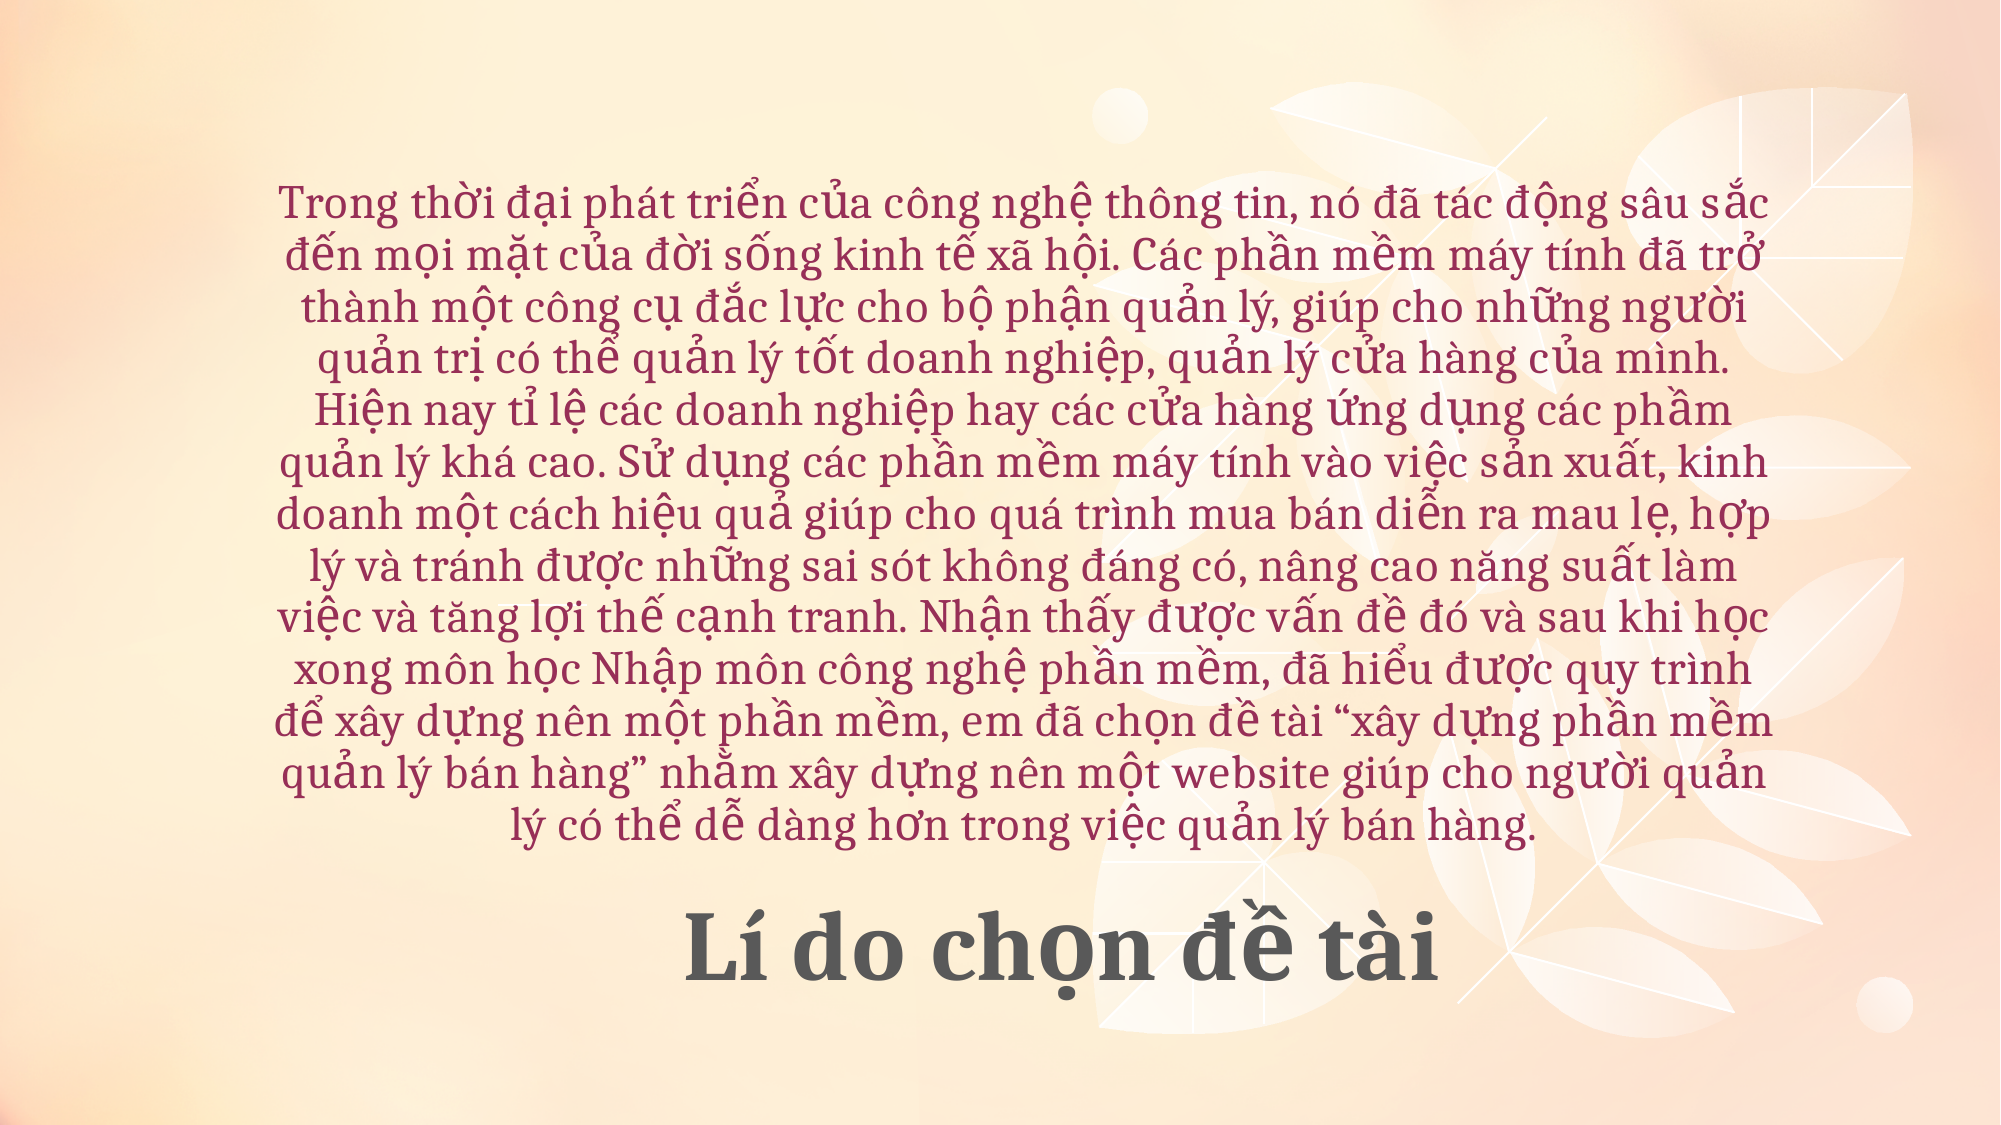

# Trong thời đại phát triển của công nghệ thông tin, nó đã tác động sâu sắc đến mọi mặt của đời sống kinh tế xã hội. Các phần mềm máy tính đã trở thành một công cụ đắc lực cho bộ phận quản lý, giúp cho những người quản trị có thể quản lý tốt doanh nghiệp, quản lý cửa hàng của mình. Hiện nay tỉ lệ các doanh nghiệp hay các cửa hàng ứng dụng các phầm quản lý khá cao. Sử dụng các phần mềm máy tính vào việc sản xuất, kinh doanh một cách hiệu quả giúp cho quá trình mua bán diễn ra mau lẹ, hợp lý và tránh được những sai sót không đáng có, nâng cao năng suất làm việc và tăng lợi thế cạnh tranh. Nhận thấy được vấn đề đó và sau khi học xong môn học Nhập môn công nghệ phần mềm, đã hiểu được quy trình để xây dựng nên một phần mềm, em đã chọn đề tài “xây dựng phần mềm quản lý bán hàng” nhằm xây dựng nên một website giúp cho người quản lý có thể dễ dàng hơn trong việc quản lý bán hàng.
Lí do chọn đề tài